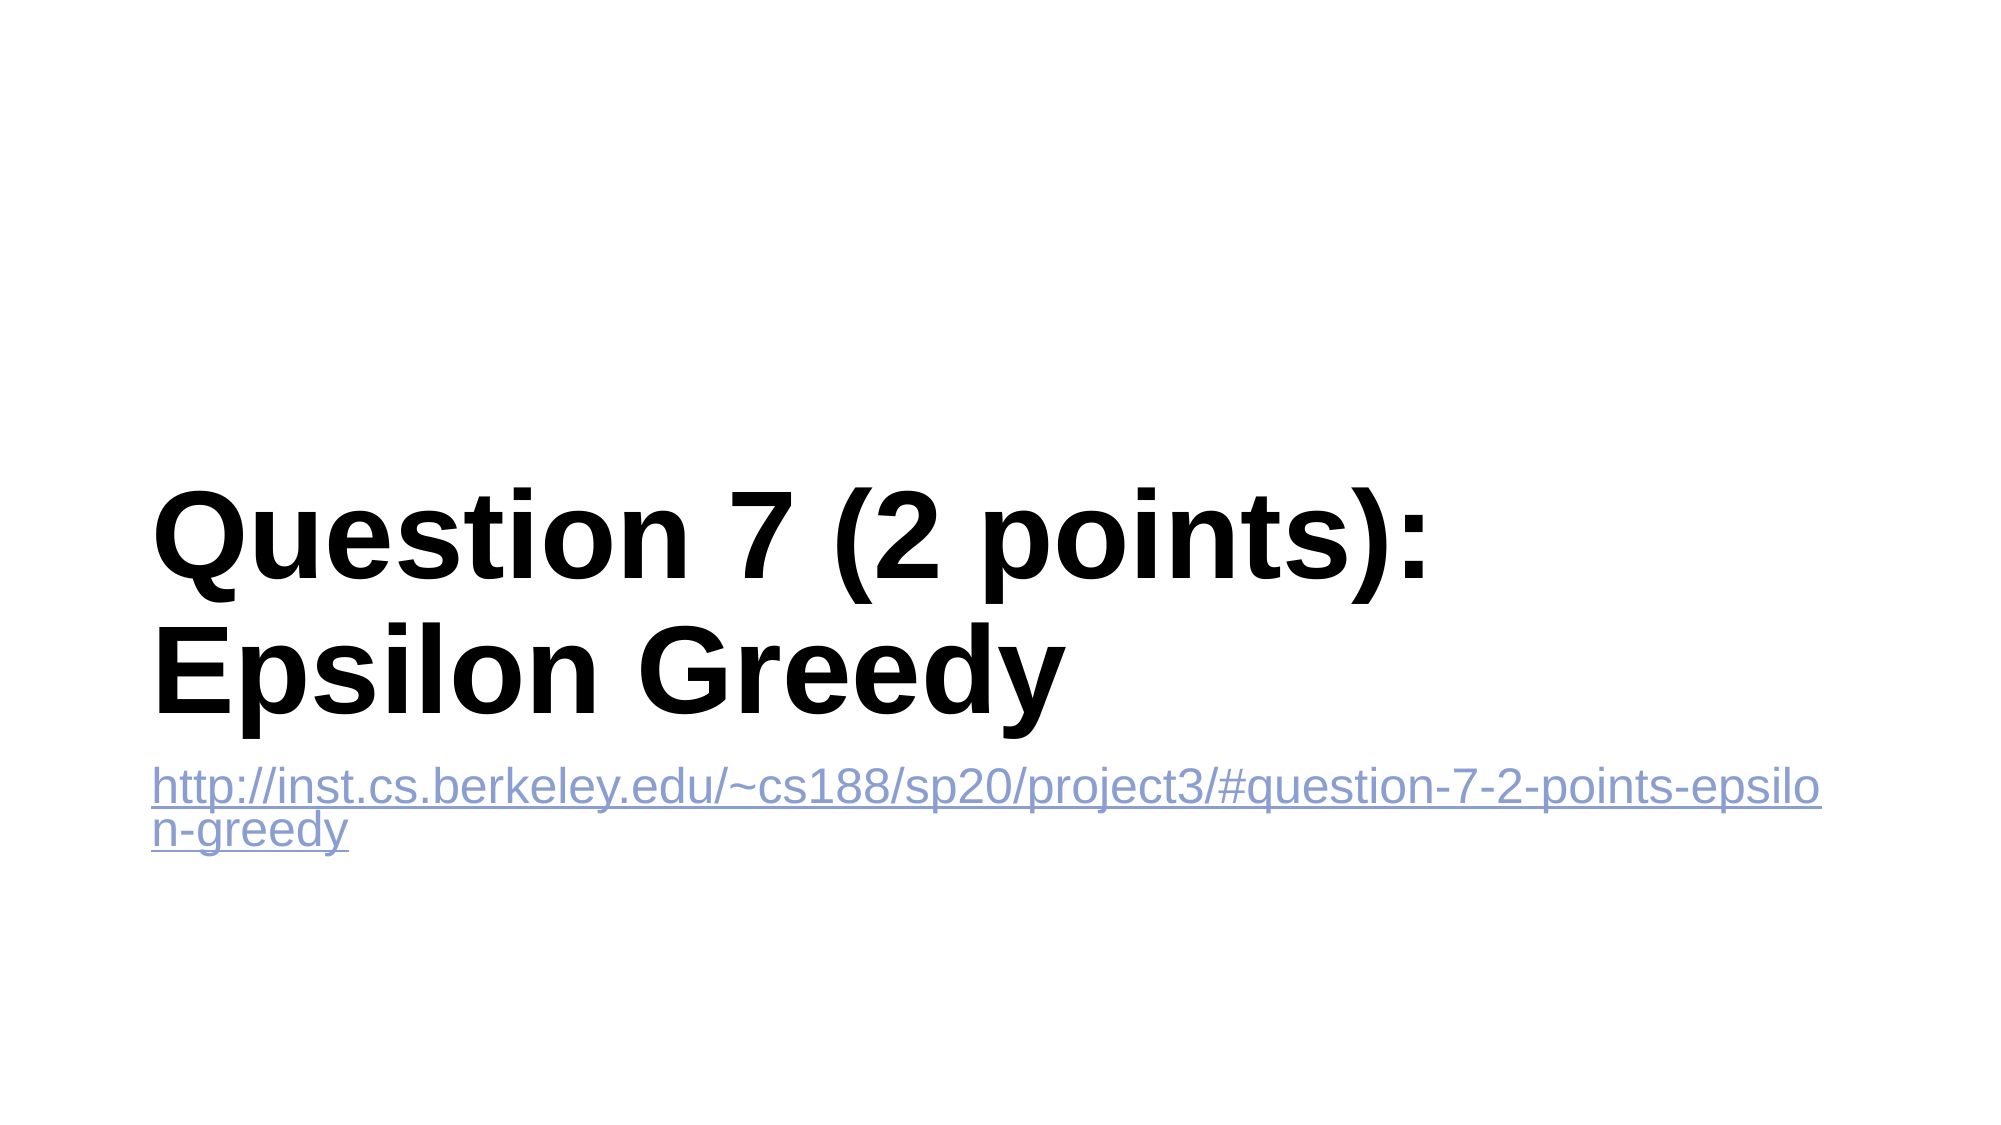

# Question 7 (2 points): Epsilon Greedy
http://inst.cs.berkeley.edu/~cs188/sp20/project3/#question-7-2-points-epsilon-greedy